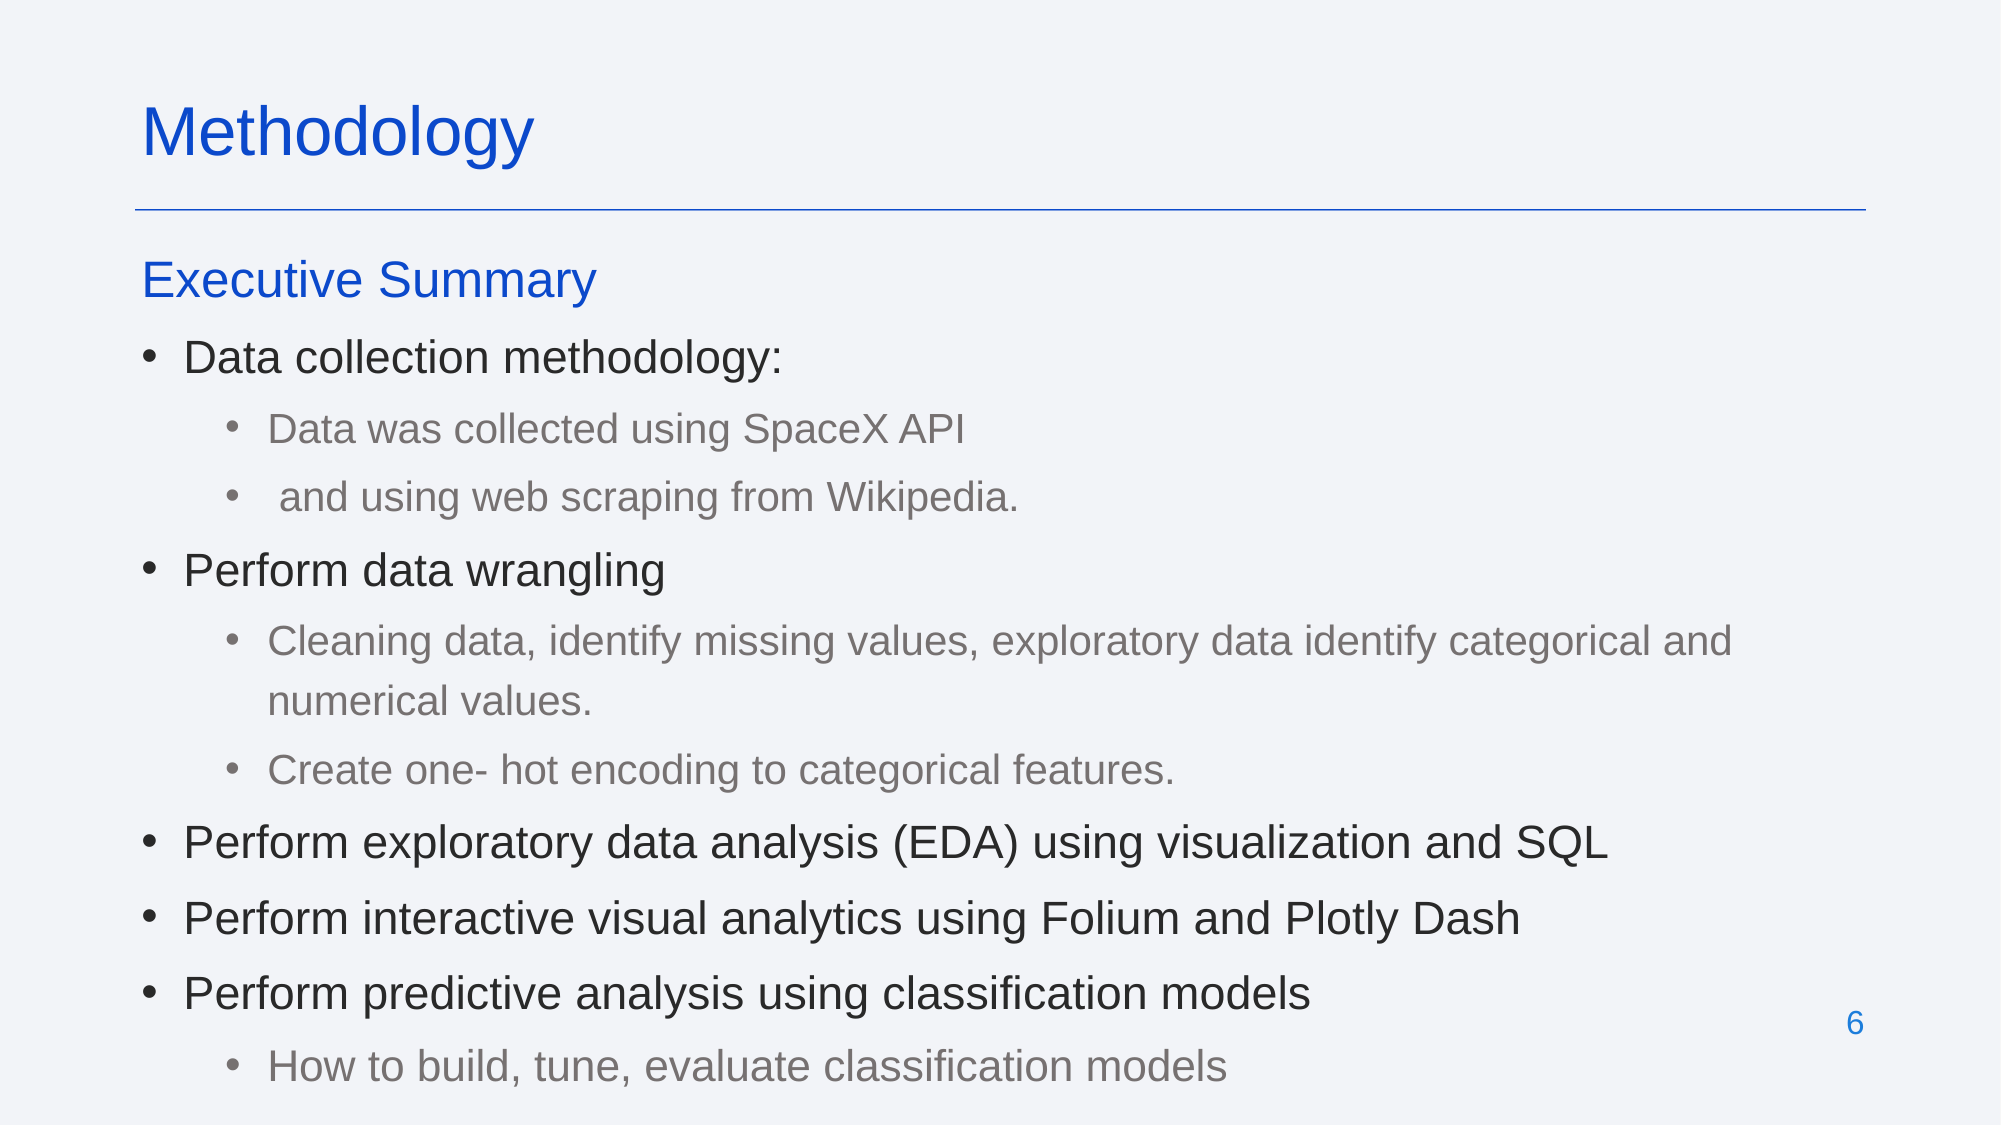

Methodology
Executive Summary
Data collection methodology:
Data was collected using SpaceX API
 and using web scraping from Wikipedia.
Perform data wrangling
Cleaning data, identify missing values, exploratory data identify categorical and numerical values.
Create one- hot encoding to categorical features.
Perform exploratory data analysis (EDA) using visualization and SQL
Perform interactive visual analytics using Folium and Plotly Dash
Perform predictive analysis using classification models
How to build, tune, evaluate classification models

6